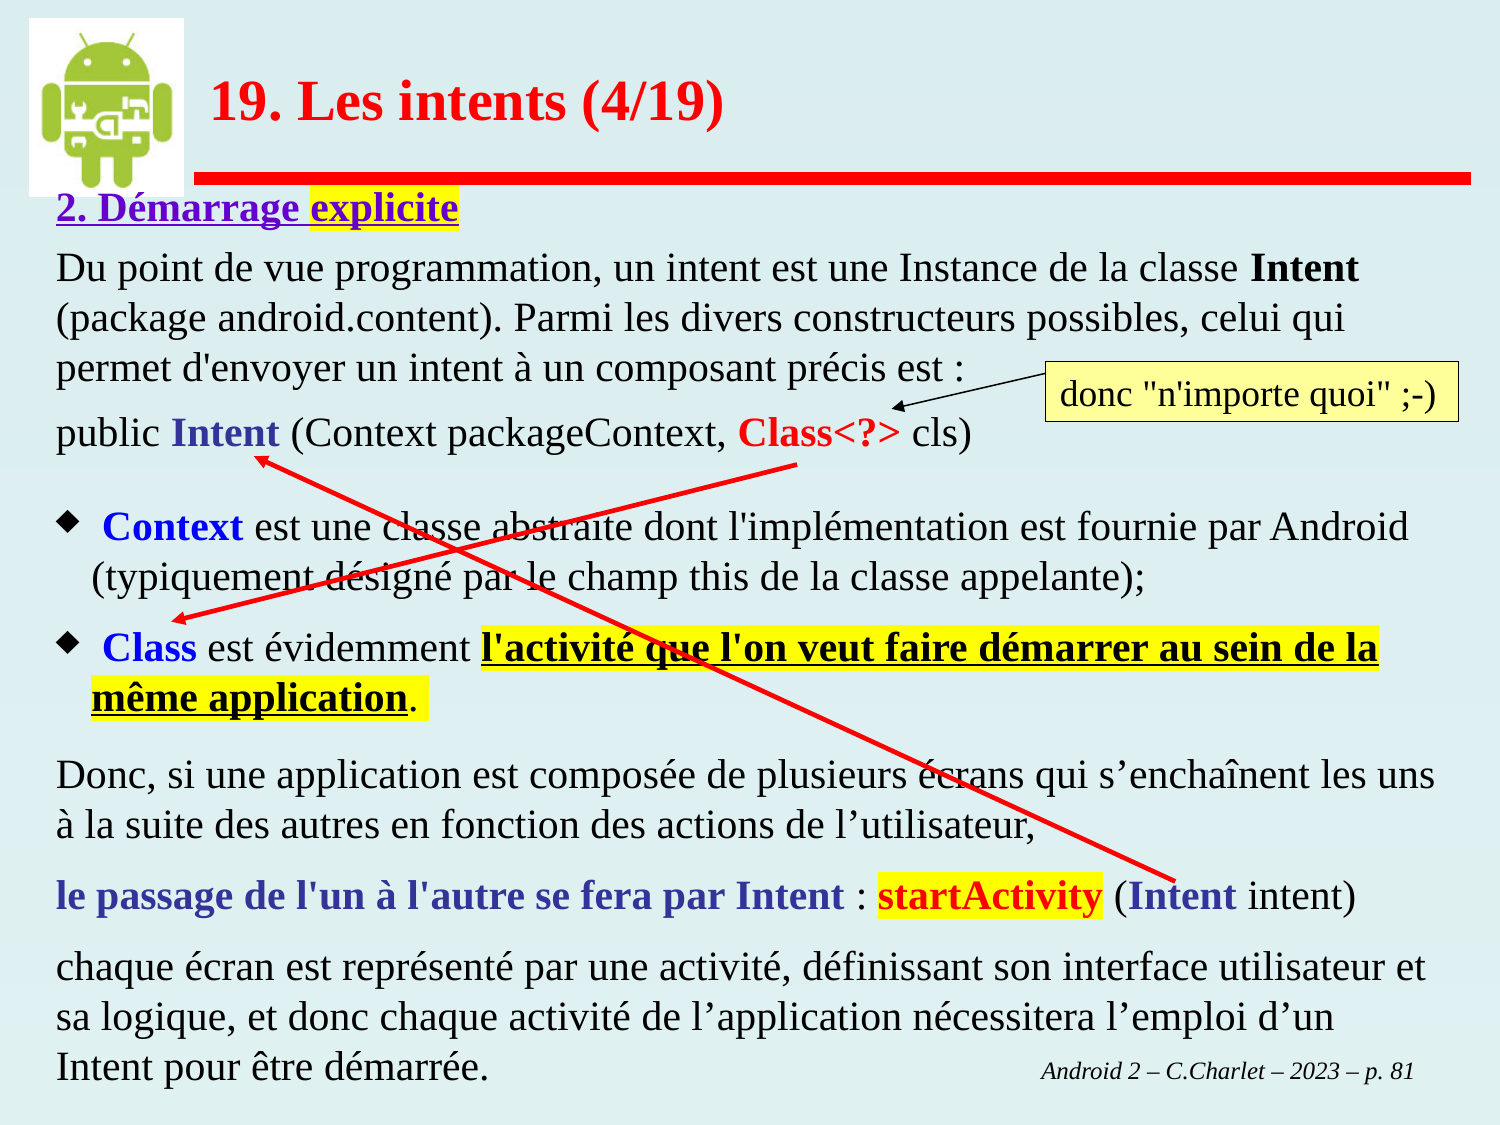

19. Les intents (4/19)
2. Démarrage explicite
Du point de vue programmation, un intent est une Instance de la classe Intent (package android.content). Parmi les divers constructeurs possibles, celui qui permet d'envoyer un intent à un composant précis est :
donc "n'importe quoi" ;-)

public Intent (Context packageContext, Class<?> cls)

 Context est une classe abstraite dont l'implémentation est fournie par Android (typiquement désigné par le champ this de la classe appelante);
 Class est évidemment l'activité que l'on veut faire démarrer au sein de la même application.
Donc, si une application est composée de plusieurs écrans qui s’enchaînent les uns à la suite des autres en fonction des actions de l’utilisateur,
le passage de l'un à l'autre se fera par Intent : startActivity (Intent intent)
chaque écran est représenté par une activité, définissant son interface utilisateur et sa logique, et donc chaque activité de l’application nécessitera l’emploi d’un Intent pour être démarrée.
 Android 2 – C.Charlet – 2023 – p. 81